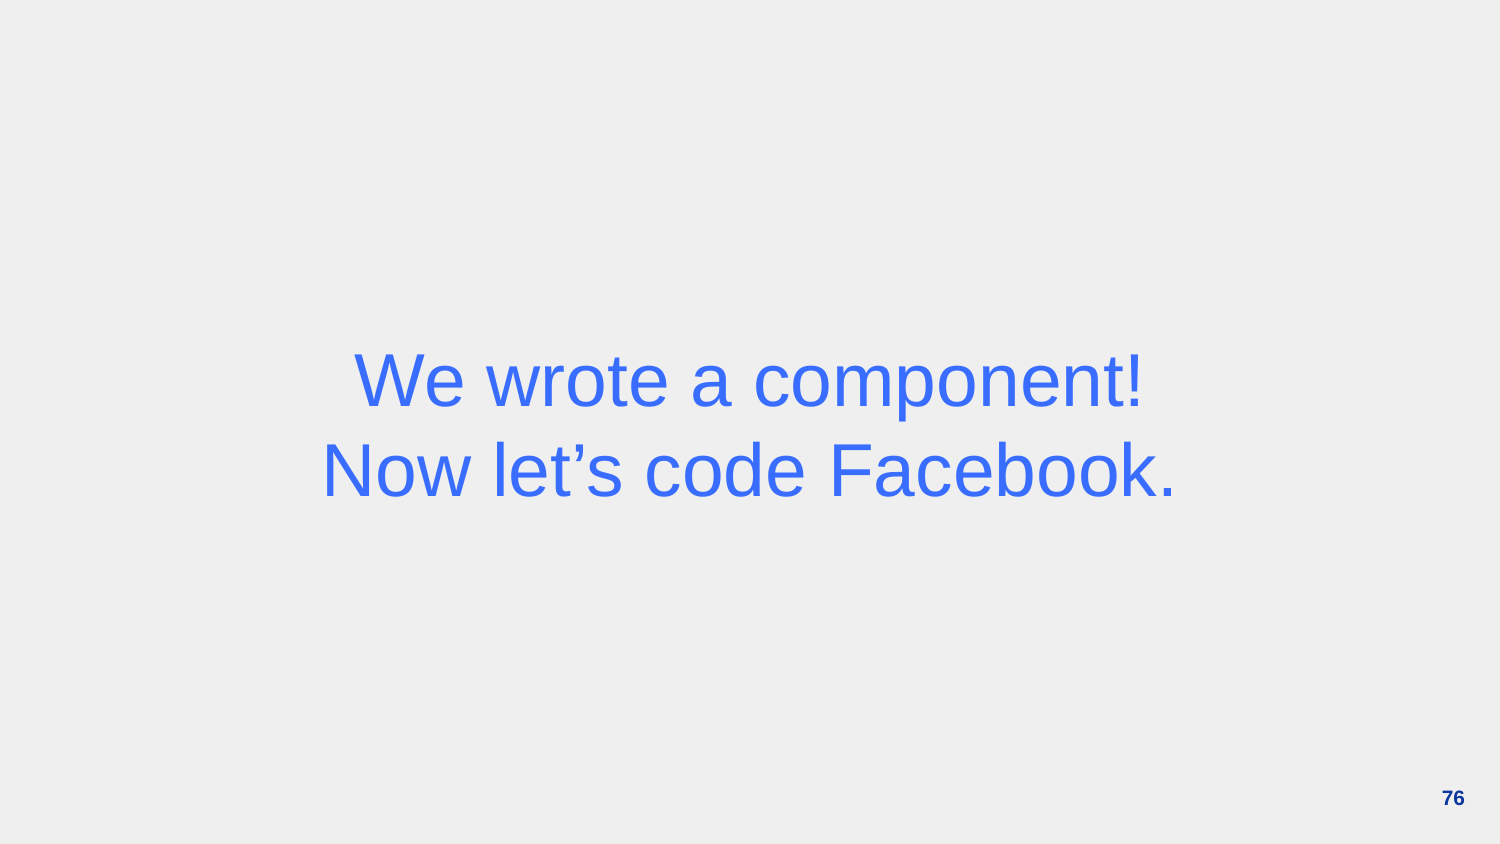

# We wrote a component!
Now let’s code Facebook.
76